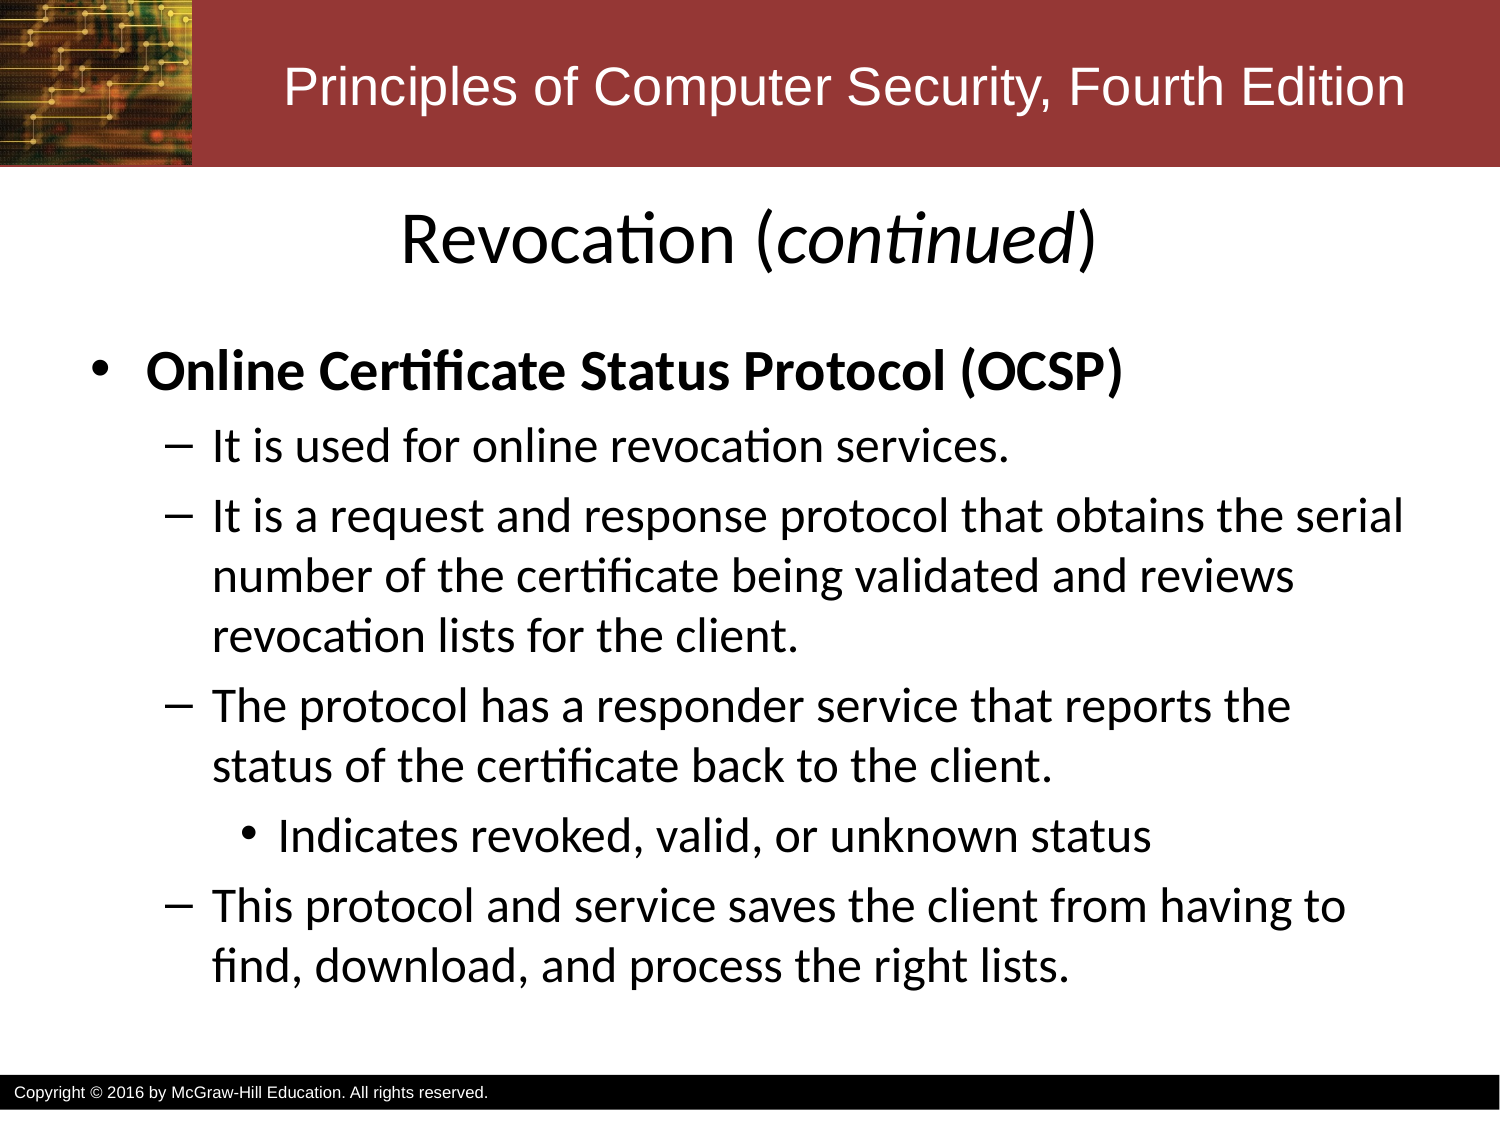

# Revocation (continued)
Online Certificate Status Protocol (OCSP)
It is used for online revocation services.
It is a request and response protocol that obtains the serial number of the certificate being validated and reviews revocation lists for the client.
The protocol has a responder service that reports the status of the certificate back to the client.
Indicates revoked, valid, or unknown status
This protocol and service saves the client from having to find, download, and process the right lists.